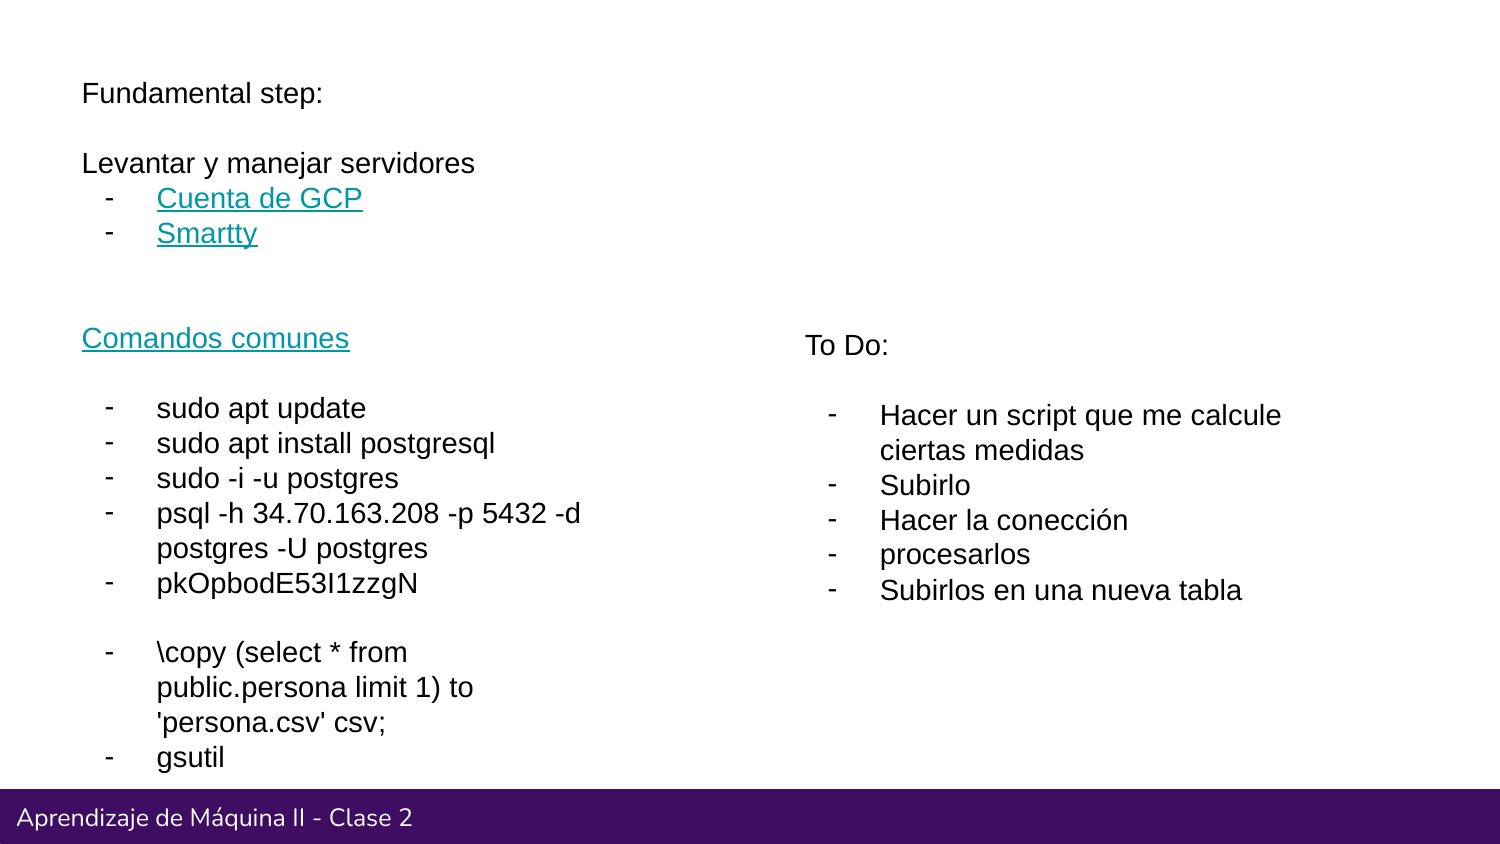

Fundamental step:

Levantar y manejar servidores
Cuenta de GCP
Smartty

Comandos comunes

sudo apt update
sudo apt install postgresql
sudo -i -u postgres
psql -h 34.70.163.208 -p 5432 -d postgres -U postgres
pkOpbodE53I1zzgN

\copy (select * from public.persona limit 1) to 'persona.csv' csv;
gsutil

To Do:

Hacer un script que me calcule ciertas medidas
Subirlo
Hacer la conección
procesarlos
Subirlos en una nueva tabla
Aprendizaje de Máquina II - Clase 2